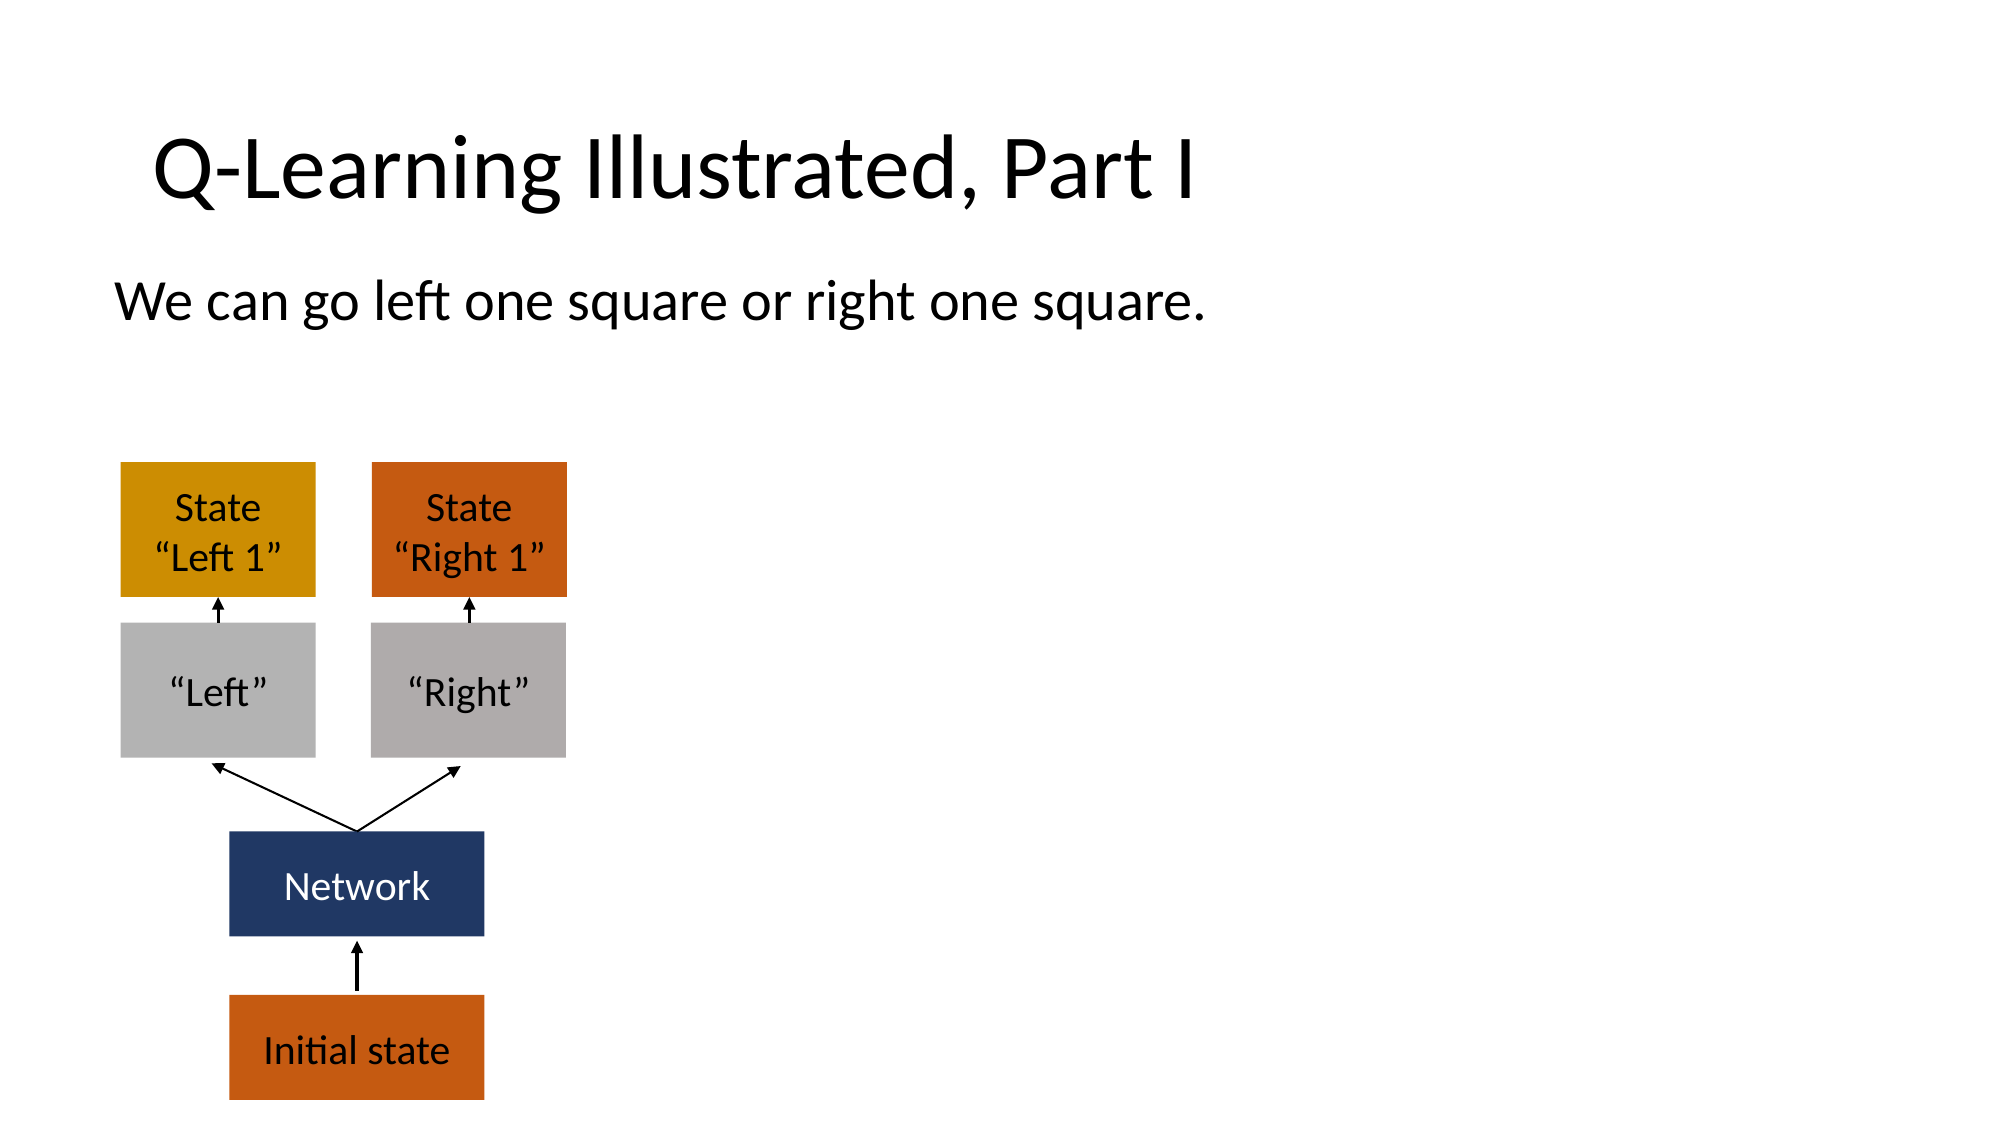

# Q-Learning Illustrated, Part I
We can go left one square or right one square.
State “Left 1”
State “Right 1”
“Left”
“Right”
Network
Initial state